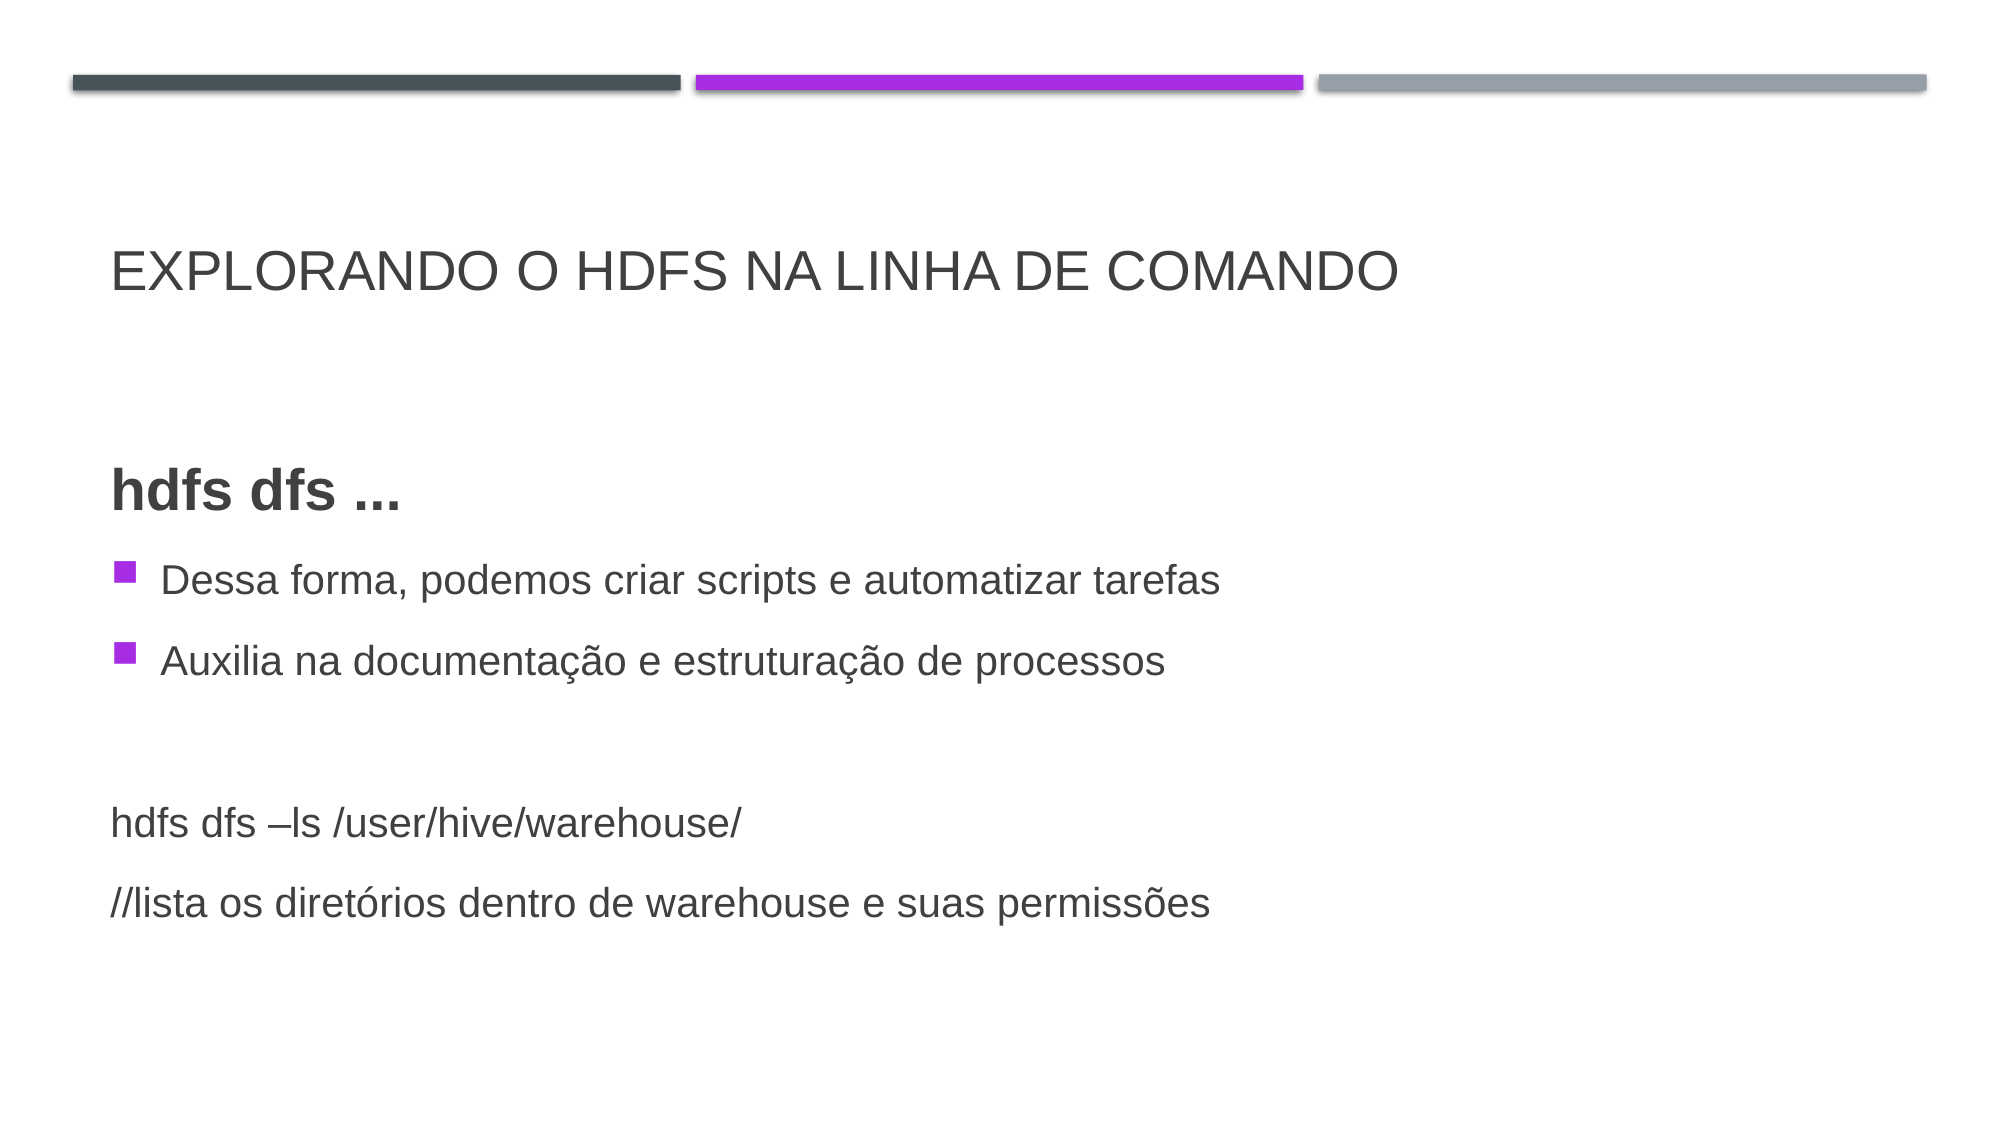

# explorando o HDFS na linha de comando
hdfs dfs ...
Dessa forma, podemos criar scripts e automatizar tarefas
Auxilia na documentação e estruturação de processos

hdfs dfs –ls /user/hive/warehouse/
//lista os diretórios dentro de warehouse e suas permissões